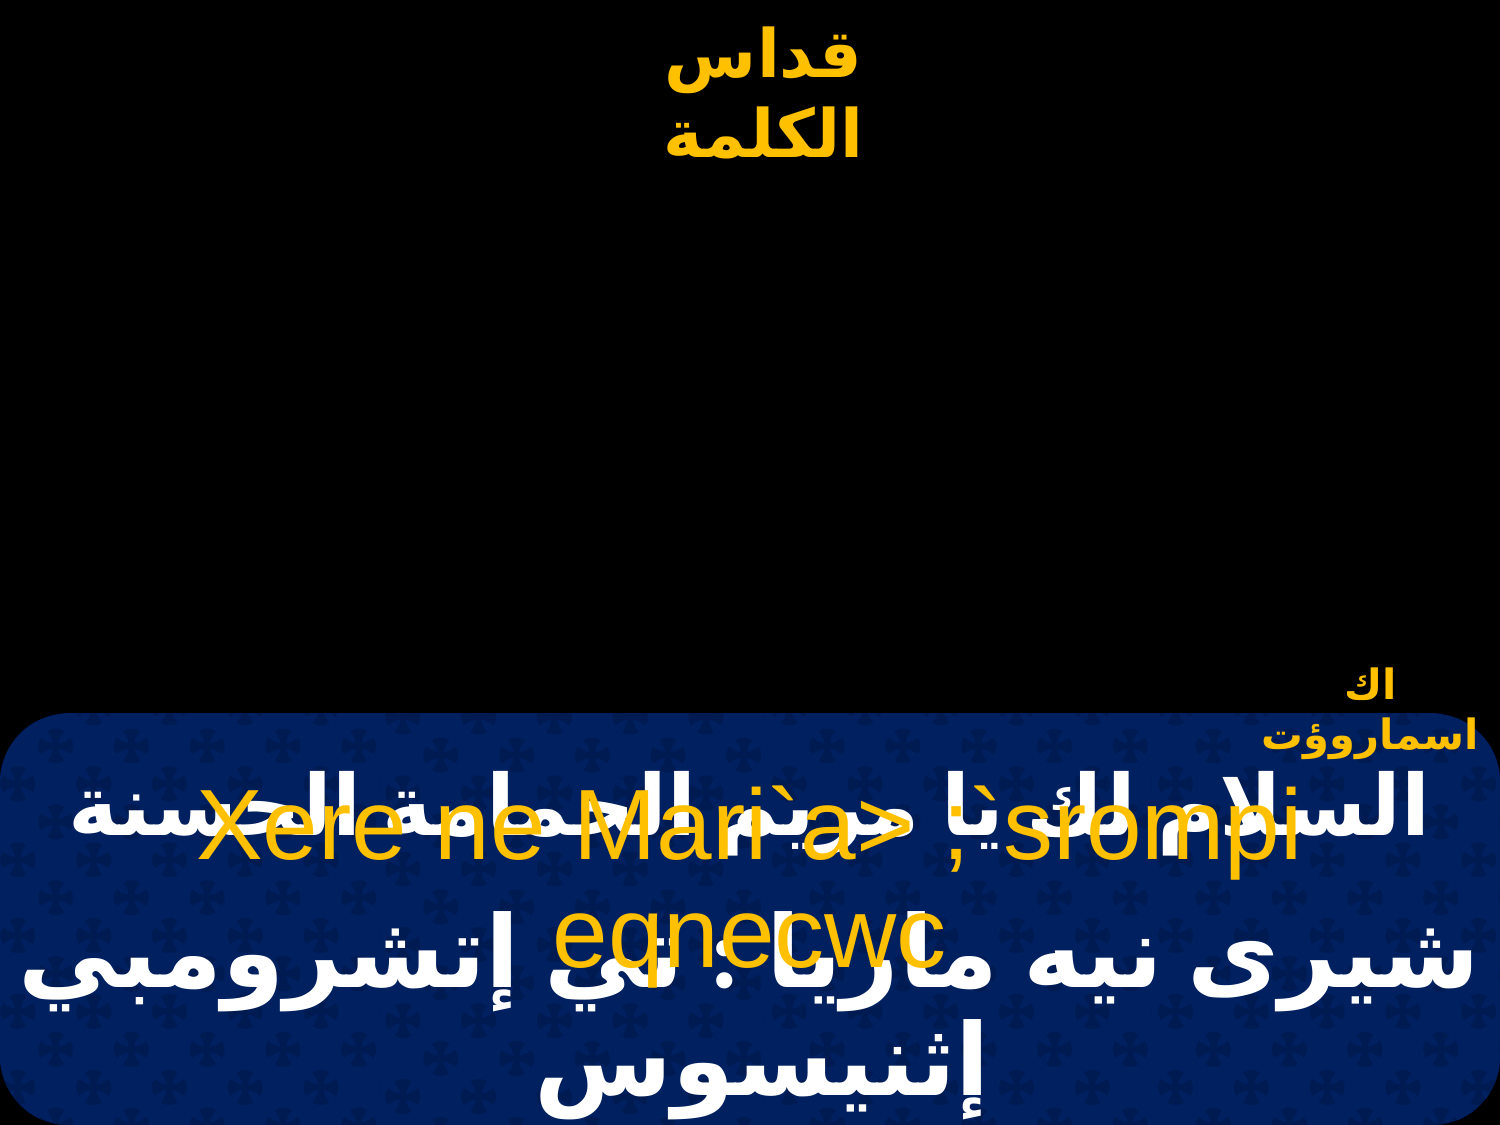

اك اسماروؤت
# السلام لك يا مريم الحمامة الحسنة
Xere ne Mari`a> ;`srompi eqnecwc
شيرى نيه ماريا : تي إتشرومبي إثنيسوس